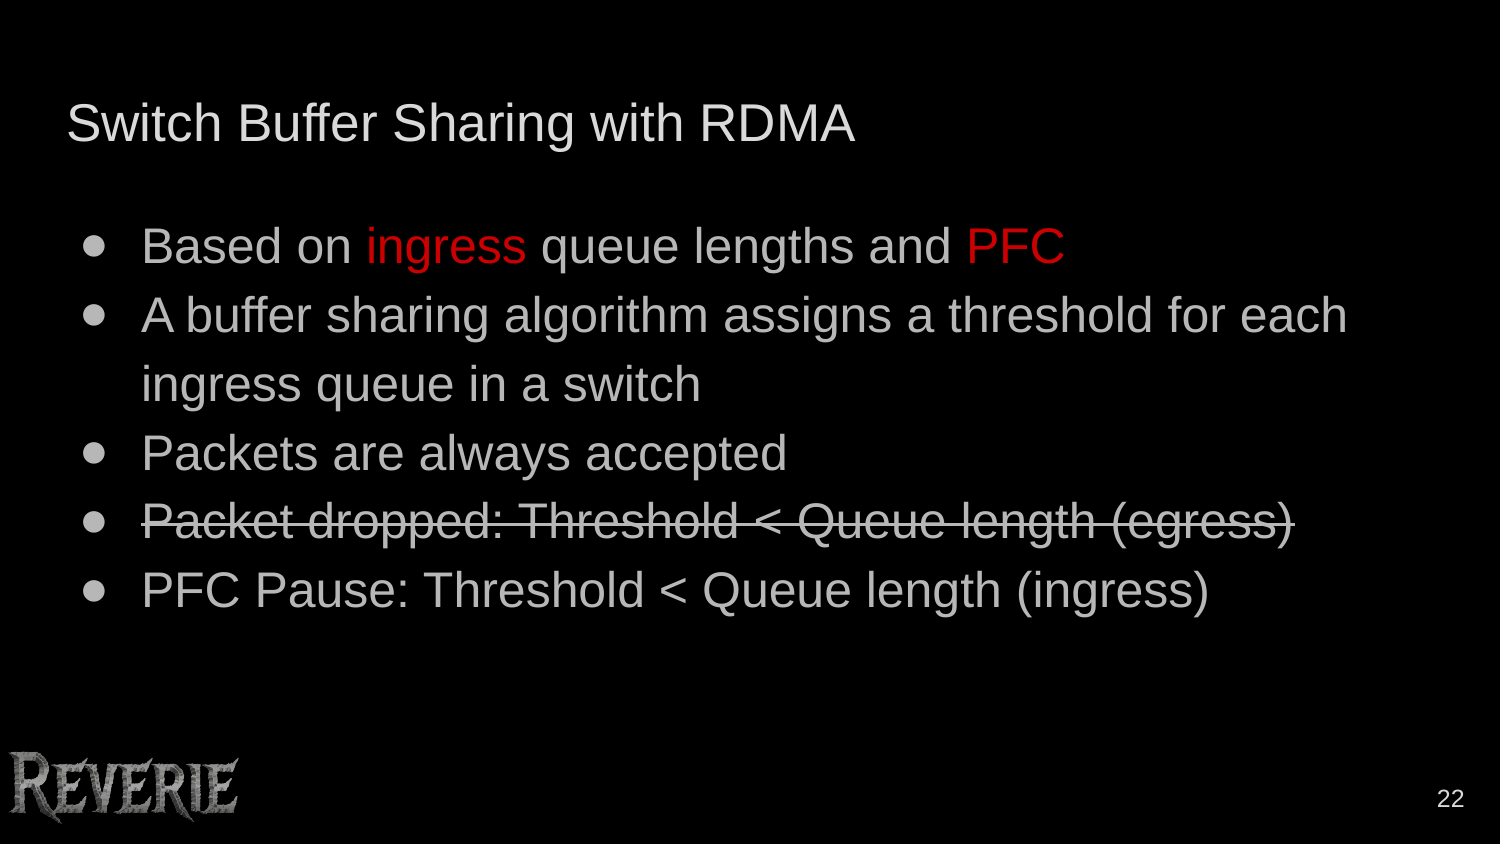

# Switch Buffer Sharing with RDMA
Based on ingress queue lengths and PFC
A buffer sharing algorithm assigns a threshold for each ingress queue in a switch
Packets are always accepted
Packet dropped: Threshold < Queue length (egress)
PFC Pause: Threshold < Queue length (ingress)
22